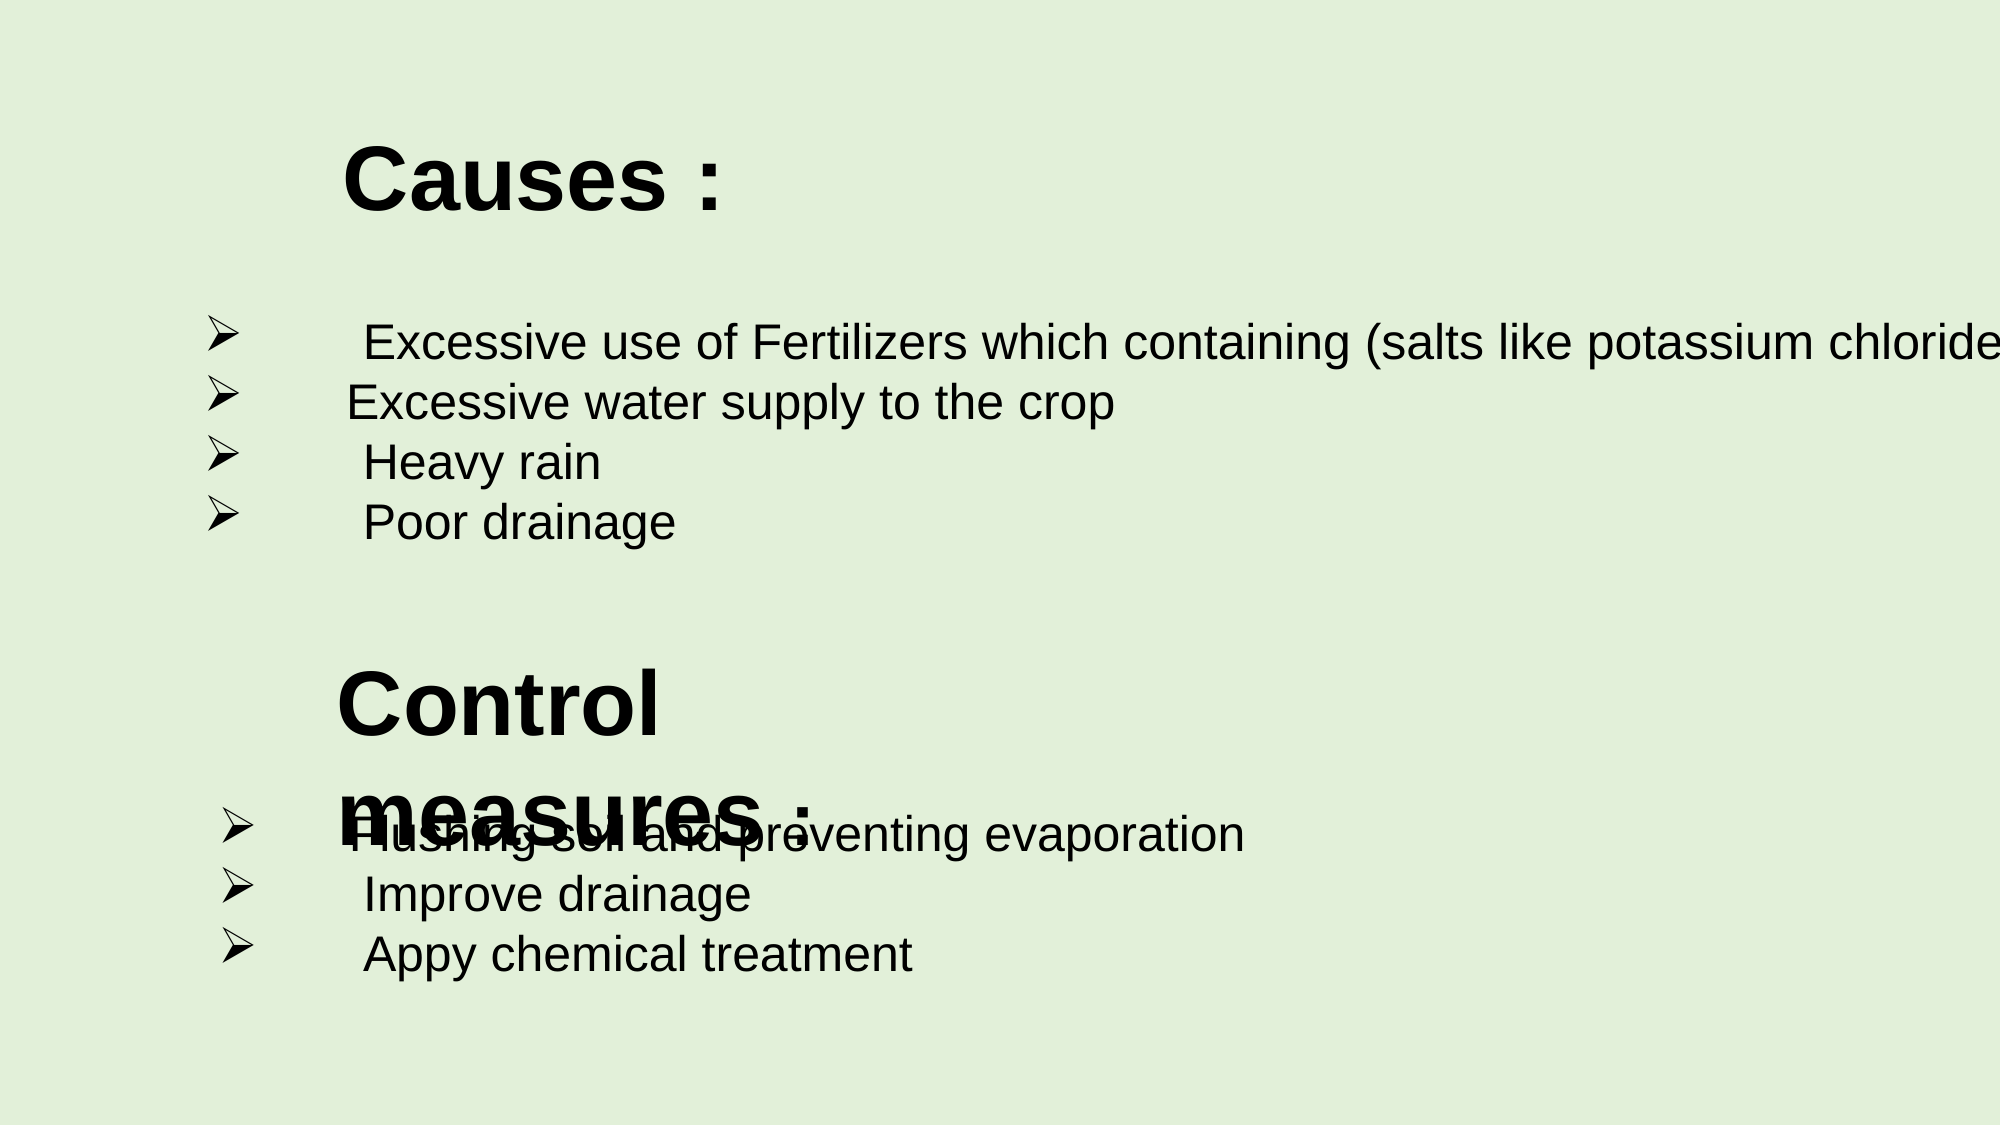

Causes :
      Excessive use of Fertilizers which containing (salts like potassium chloride)
    Excessive water supply to the crop
      Heavy rain
      Poor drainage

Control measures :
     Flushing soil and preventing evaporation
       Improve drainage
       Appy chemical treatment